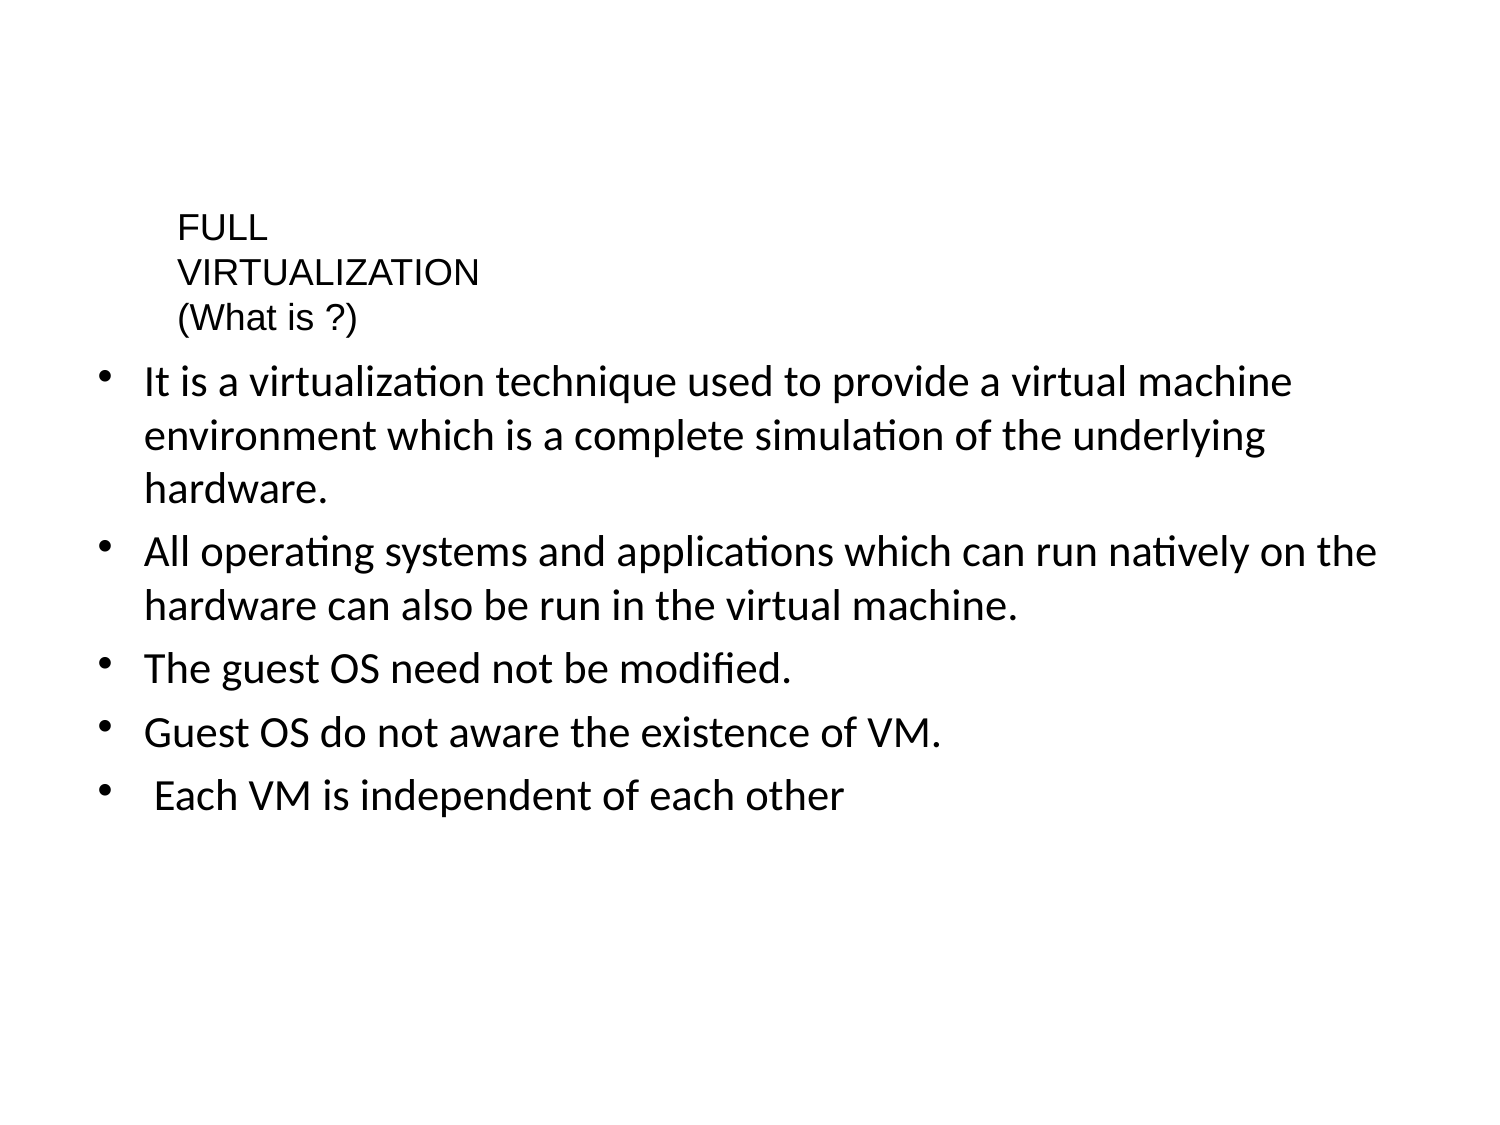

FULL VIRTUALIZATION
(What is ?)
It is a virtualization technique used to provide a virtual machine environment which is a complete simulation of the underlying hardware.
All operating systems and applications which can run natively on the hardware can also be run in the virtual machine.
The guest OS need not be modified.
Guest OS do not aware the existence of VM.
 Each VM is independent of each other